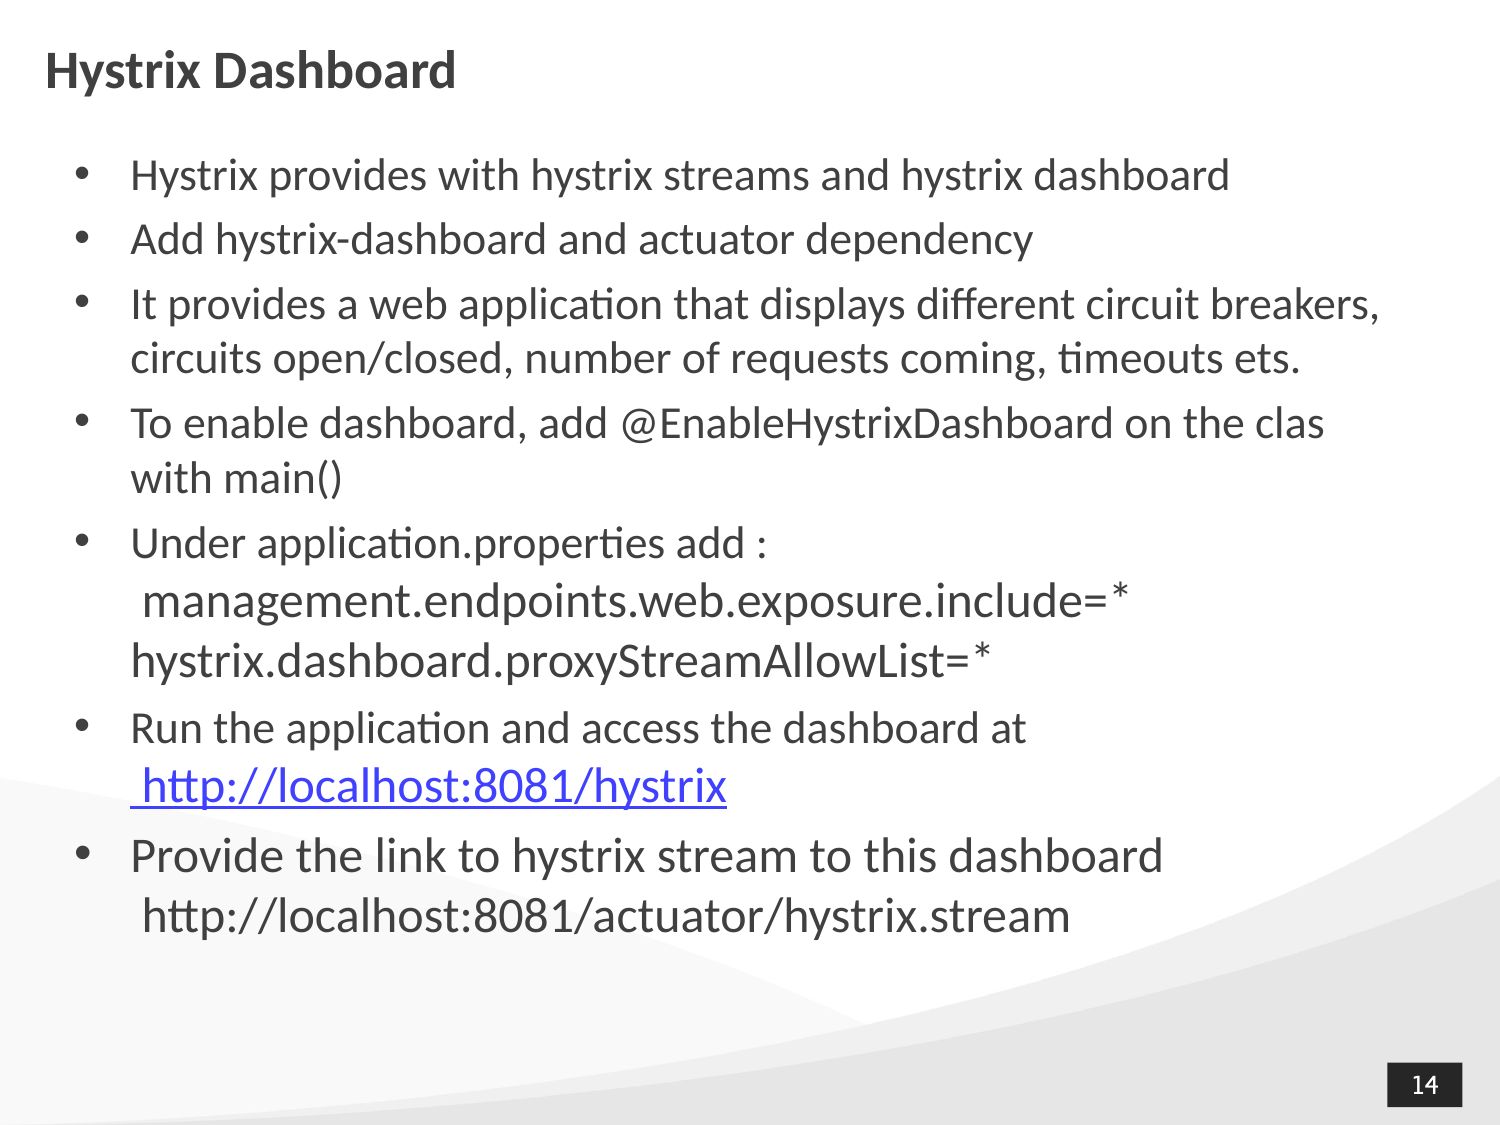

# Hystrix Dashboard
Hystrix provides with hystrix streams and hystrix dashboard
Add hystrix-dashboard and actuator dependency
It provides a web application that displays different circuit breakers, circuits open/closed, number of requests coming, timeouts ets.
To enable dashboard, add @EnableHystrixDashboard on the clas with main()
Under application.properties add :
 management.endpoints.web.exposure.include=*
hystrix.dashboard.proxyStreamAllowList=*
Run the application and access the dashboard at
 http://localhost:8081/hystrix
Provide the link to hystrix stream to this dashboard
 http://localhost:8081/actuator/hystrix.stream